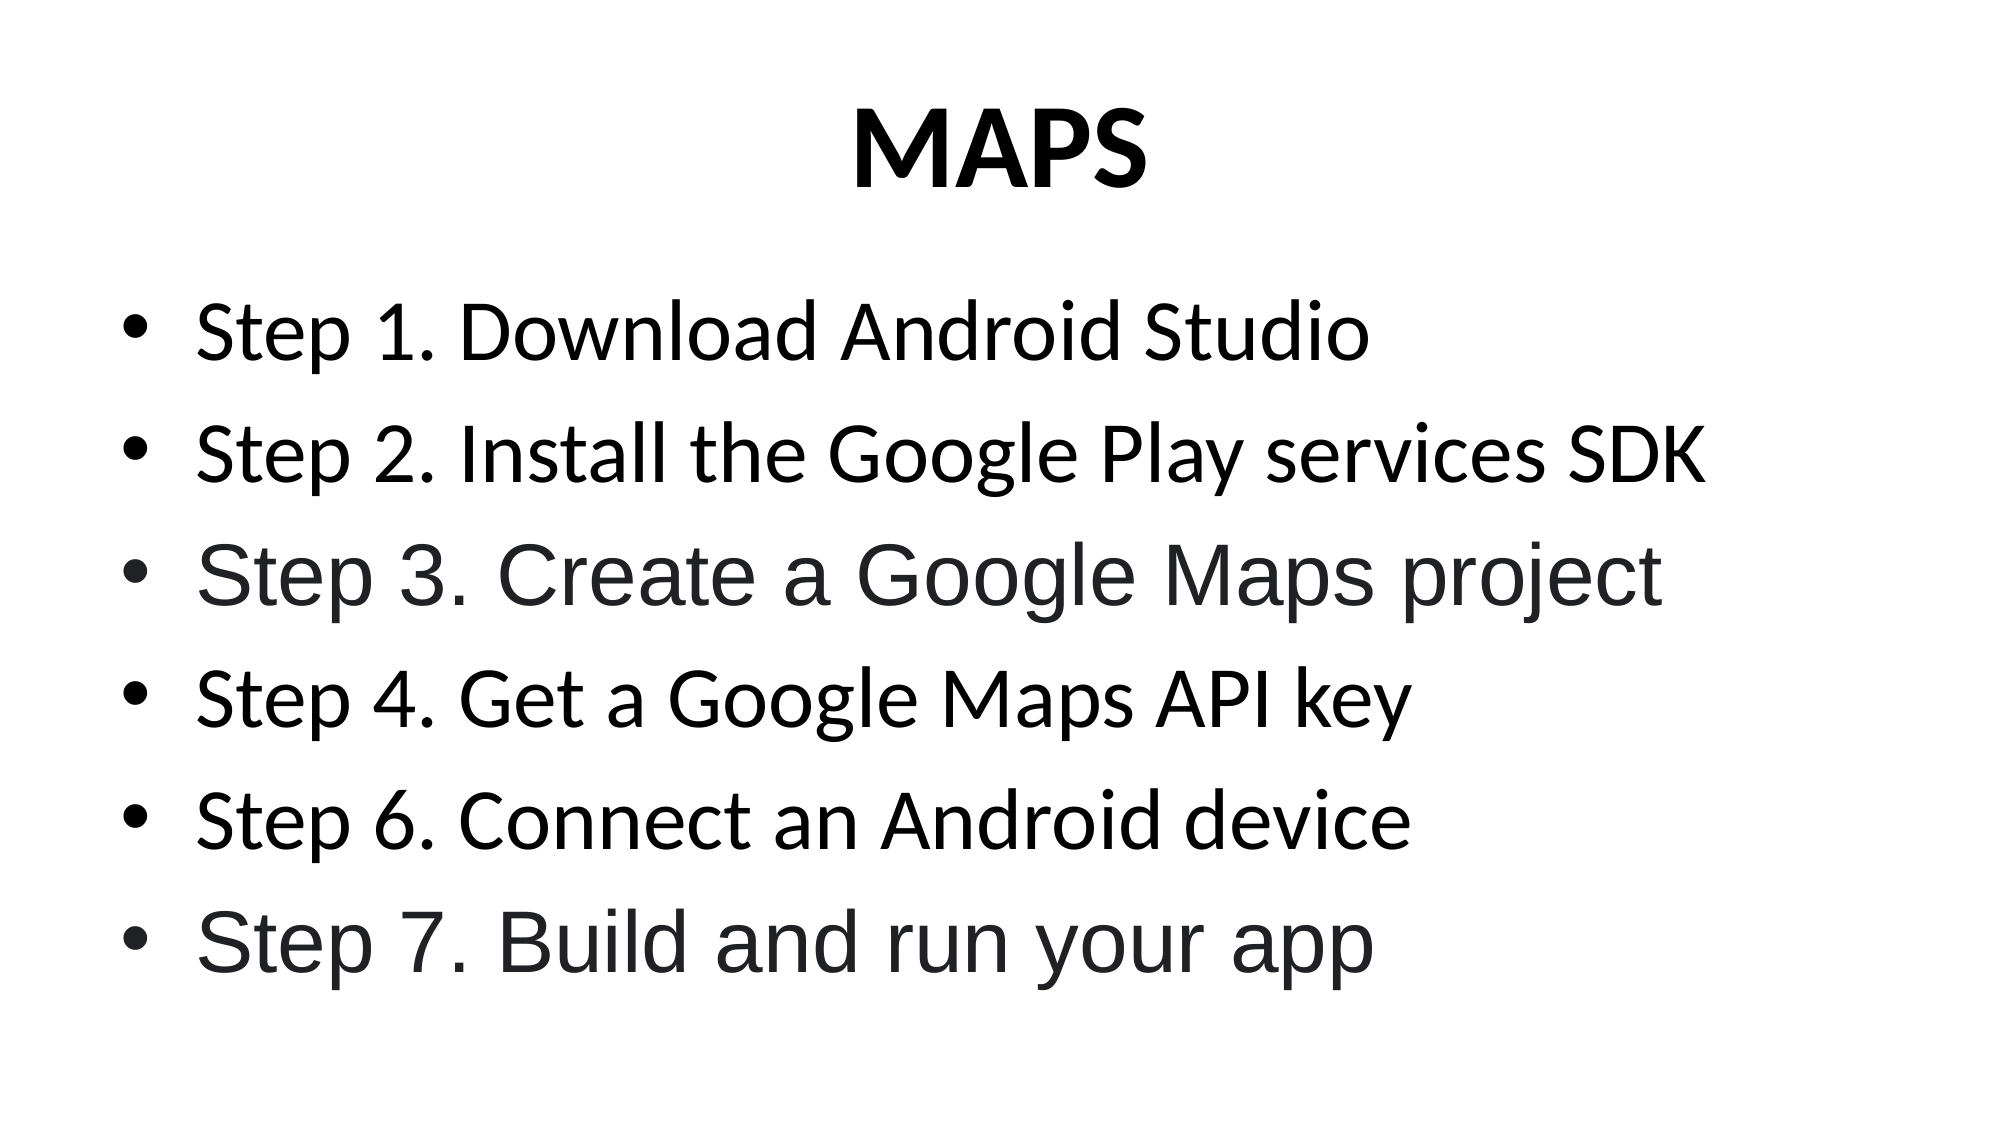

# MAPS
Step 1. Download Android Studio
Step 2. Install the Google Play services SDK
Step 3. Create a Google Maps project
Step 4. Get a Google Maps API key
Step 6. Connect an Android device
Step 7. Build and run your app